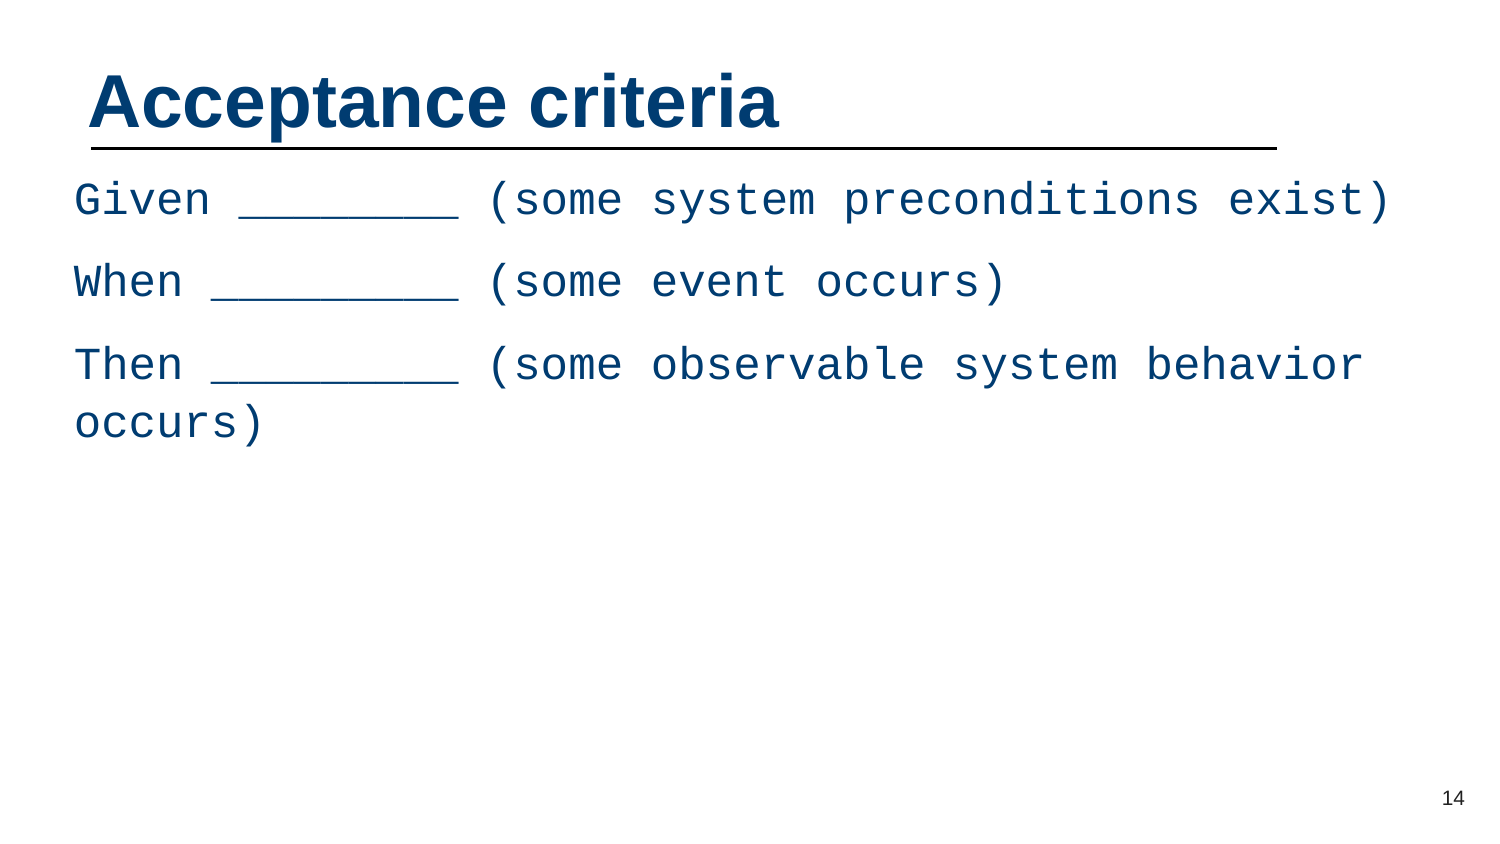

# Acceptance criteria 1
Given ________ (some system preconditions exist)
When _________ (some event occurs)
Then _________ (some observable system behavior occurs)
14